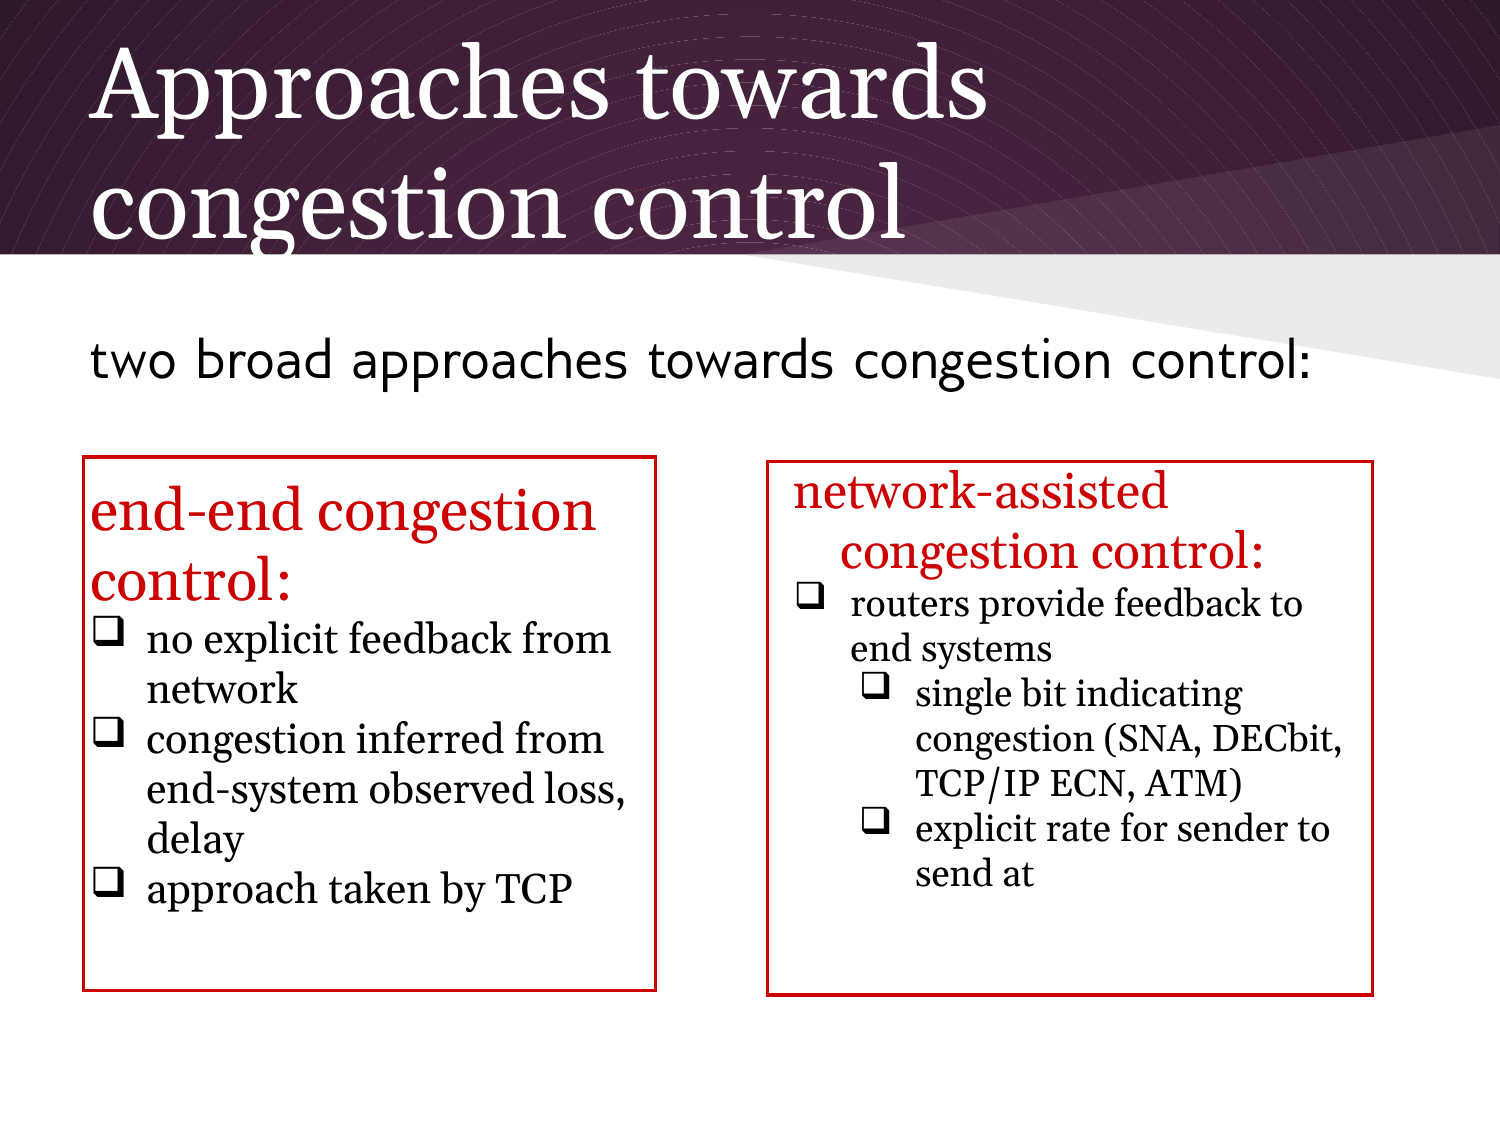

# Approaches towards congestion control
two broad approaches towards congestion control:
network-assisted congestion control:
routers provide feedback to end systems
single bit indicating congestion (SNA, DECbit, TCP/IP ECN, ATM)
explicit rate for sender to send at
end-end congestion control:
no explicit feedback from network
congestion inferred from end-system observed loss, delay
approach taken by TCP